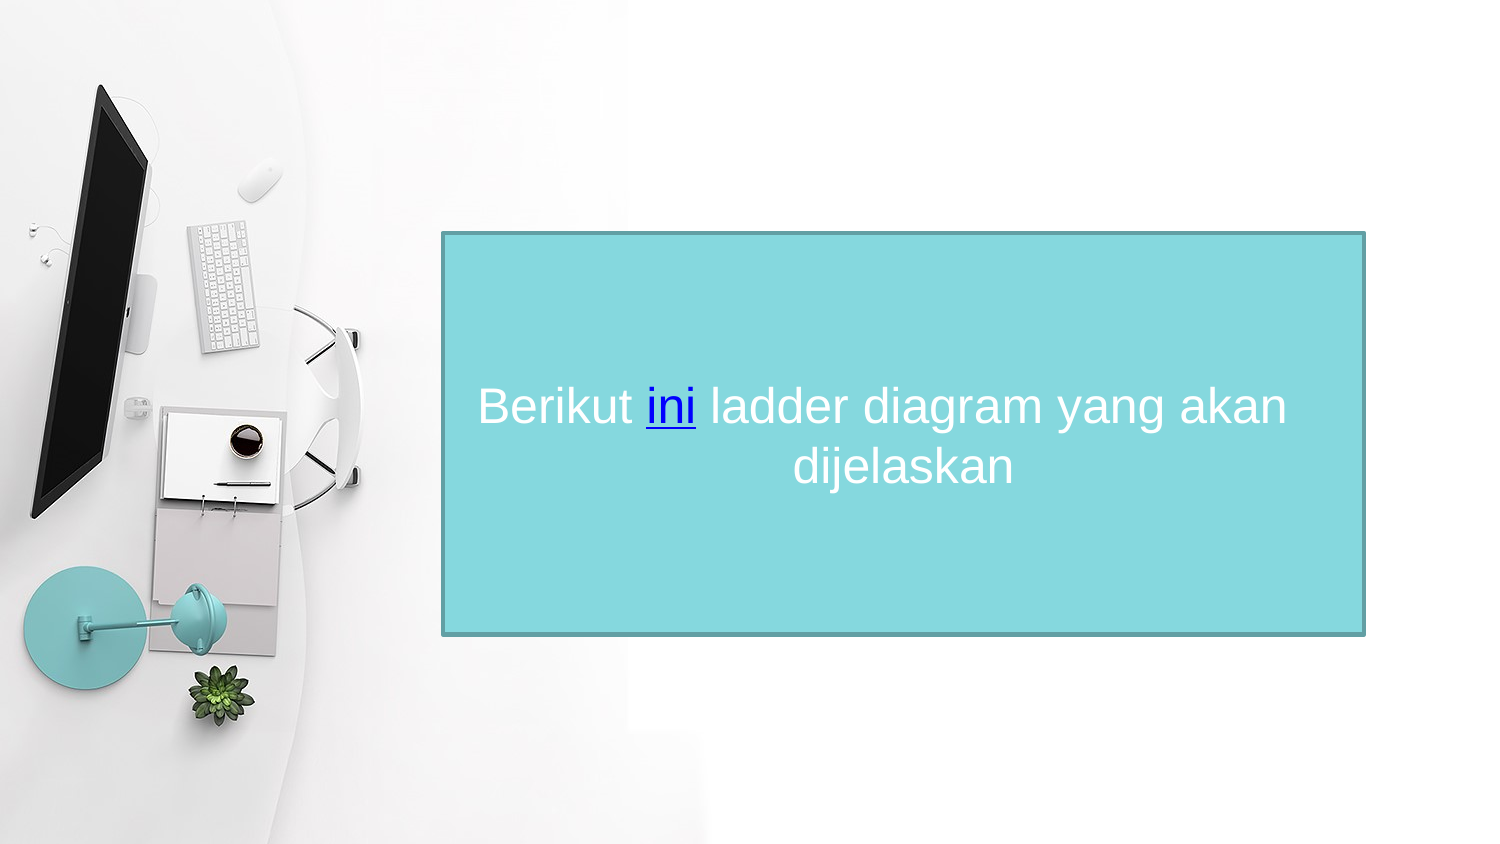

Berikut ini ladder diagram yang akan    dijelaskan